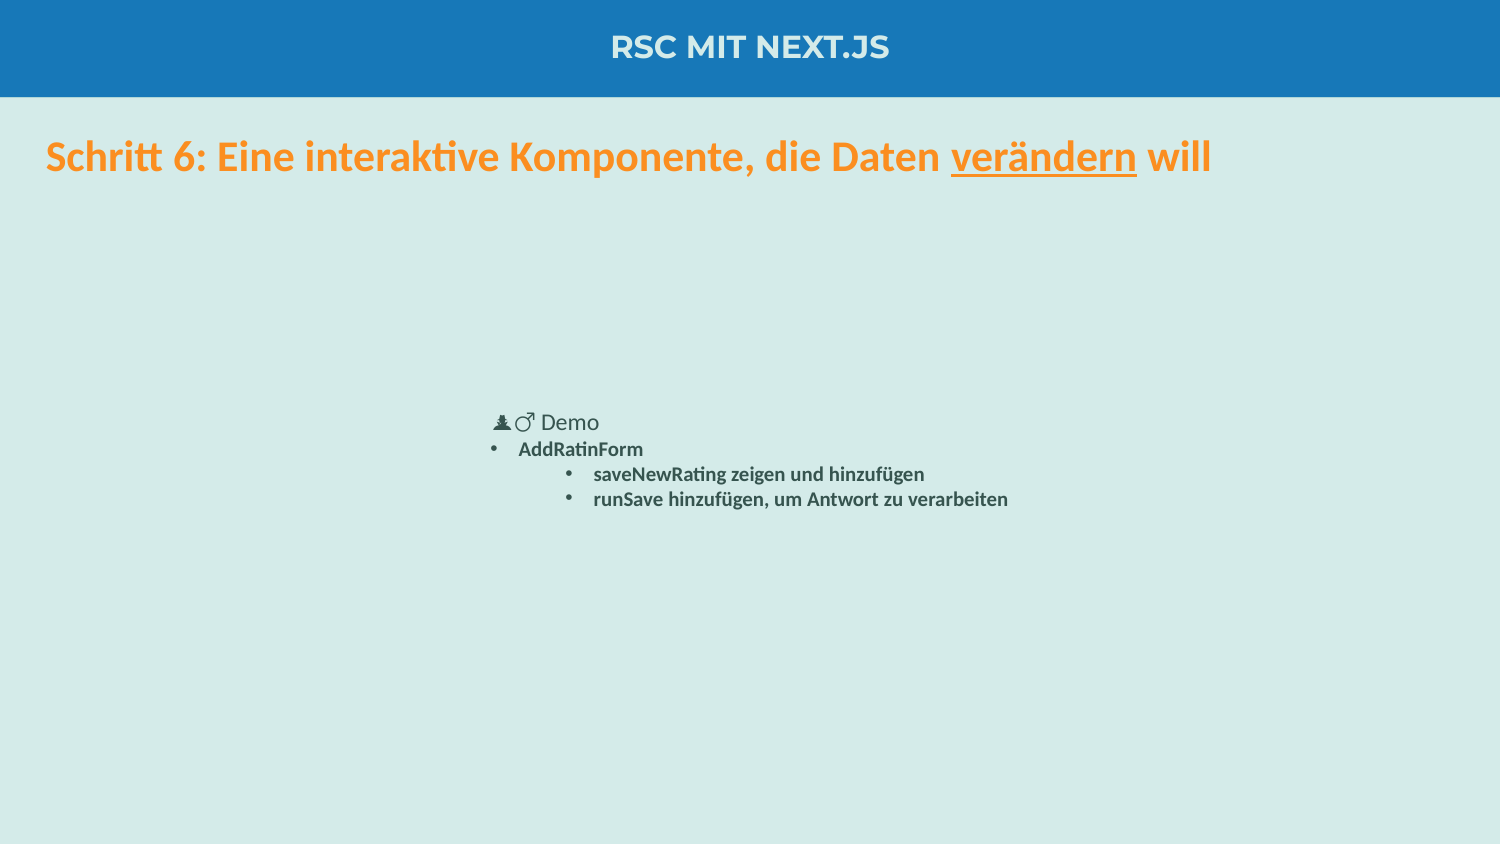

RSC mit Next.js
#
Schritt 6: Eine interaktive Komponente, die Daten verändern will

🕵️‍♂️ Demo
AddRatinForm
saveNewRating zeigen und hinzufügen
runSave hinzufügen, um Antwort zu verarbeiten